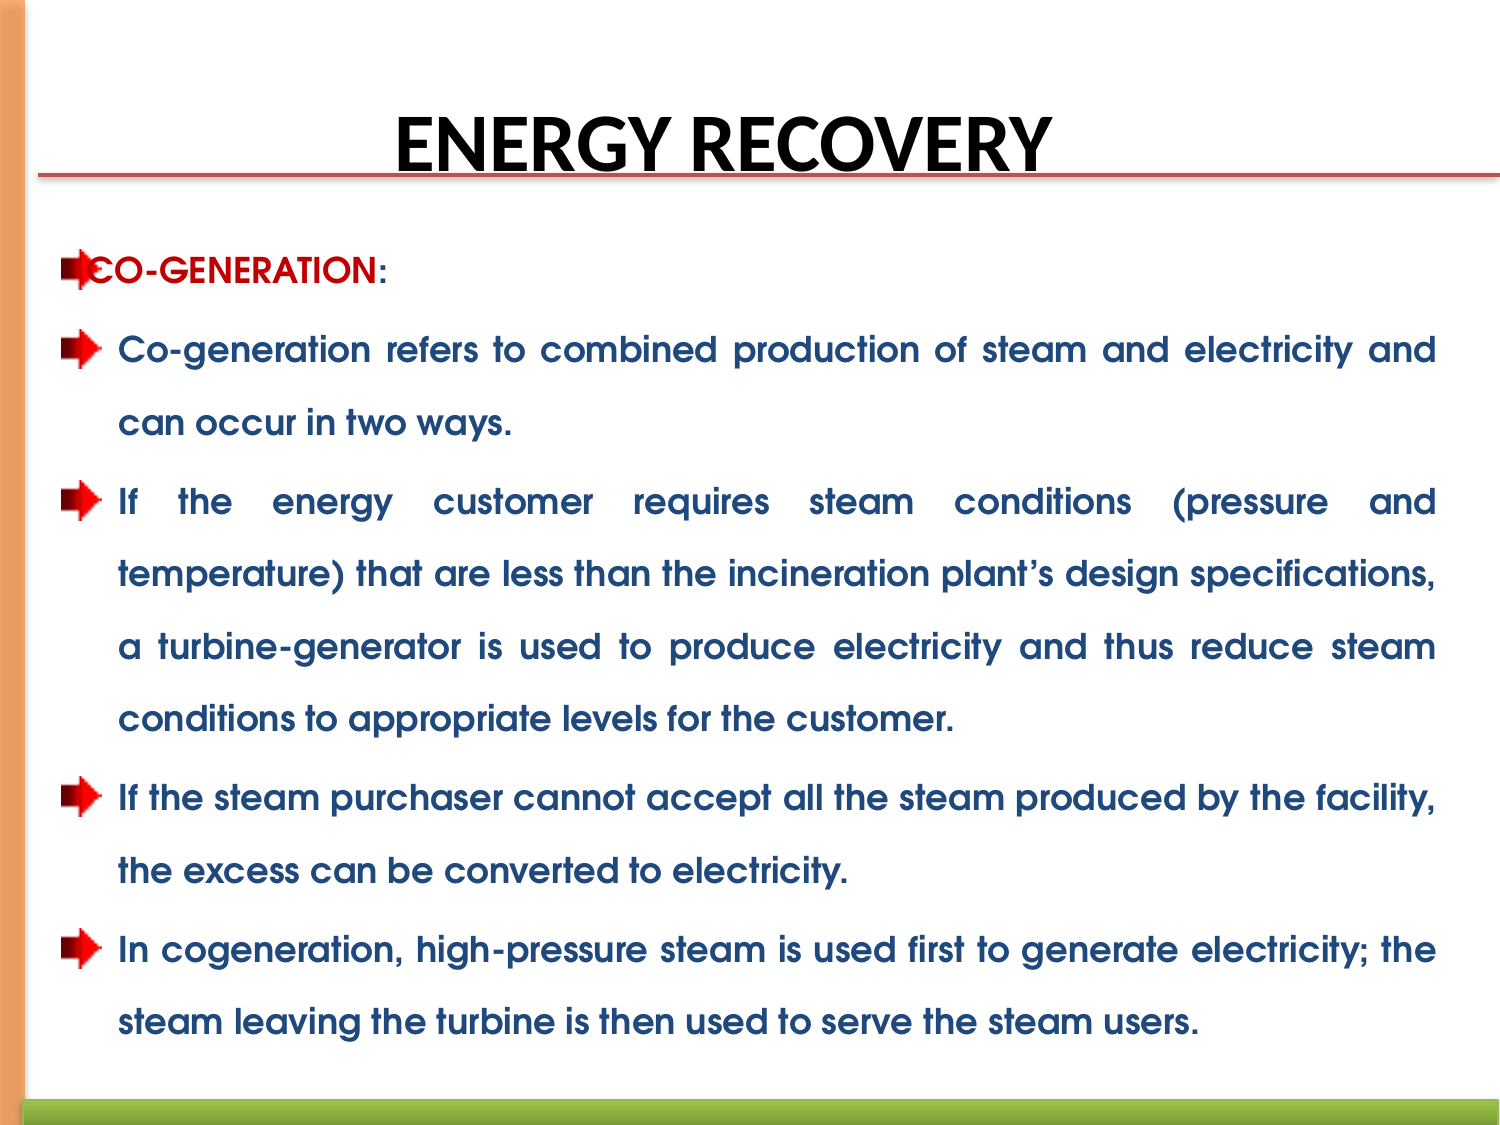

# ENERGY RECOVERY
CO-GENERATION:
Co-generation refers to combined production of steam and electricity and can occur in two ways.
If the energy customer requires steam conditions (pressure and temperature) that are less than the incineration plant’s design specifications, a turbine-generator is used to produce electricity and thus reduce steam conditions to appropriate levels for the customer.
If the steam purchaser cannot accept all the steam produced by the facility, the excess can be converted to electricity.
In cogeneration, high-pressure steam is used first to generate electricity; the steam leaving the turbine is then used to serve the steam users.